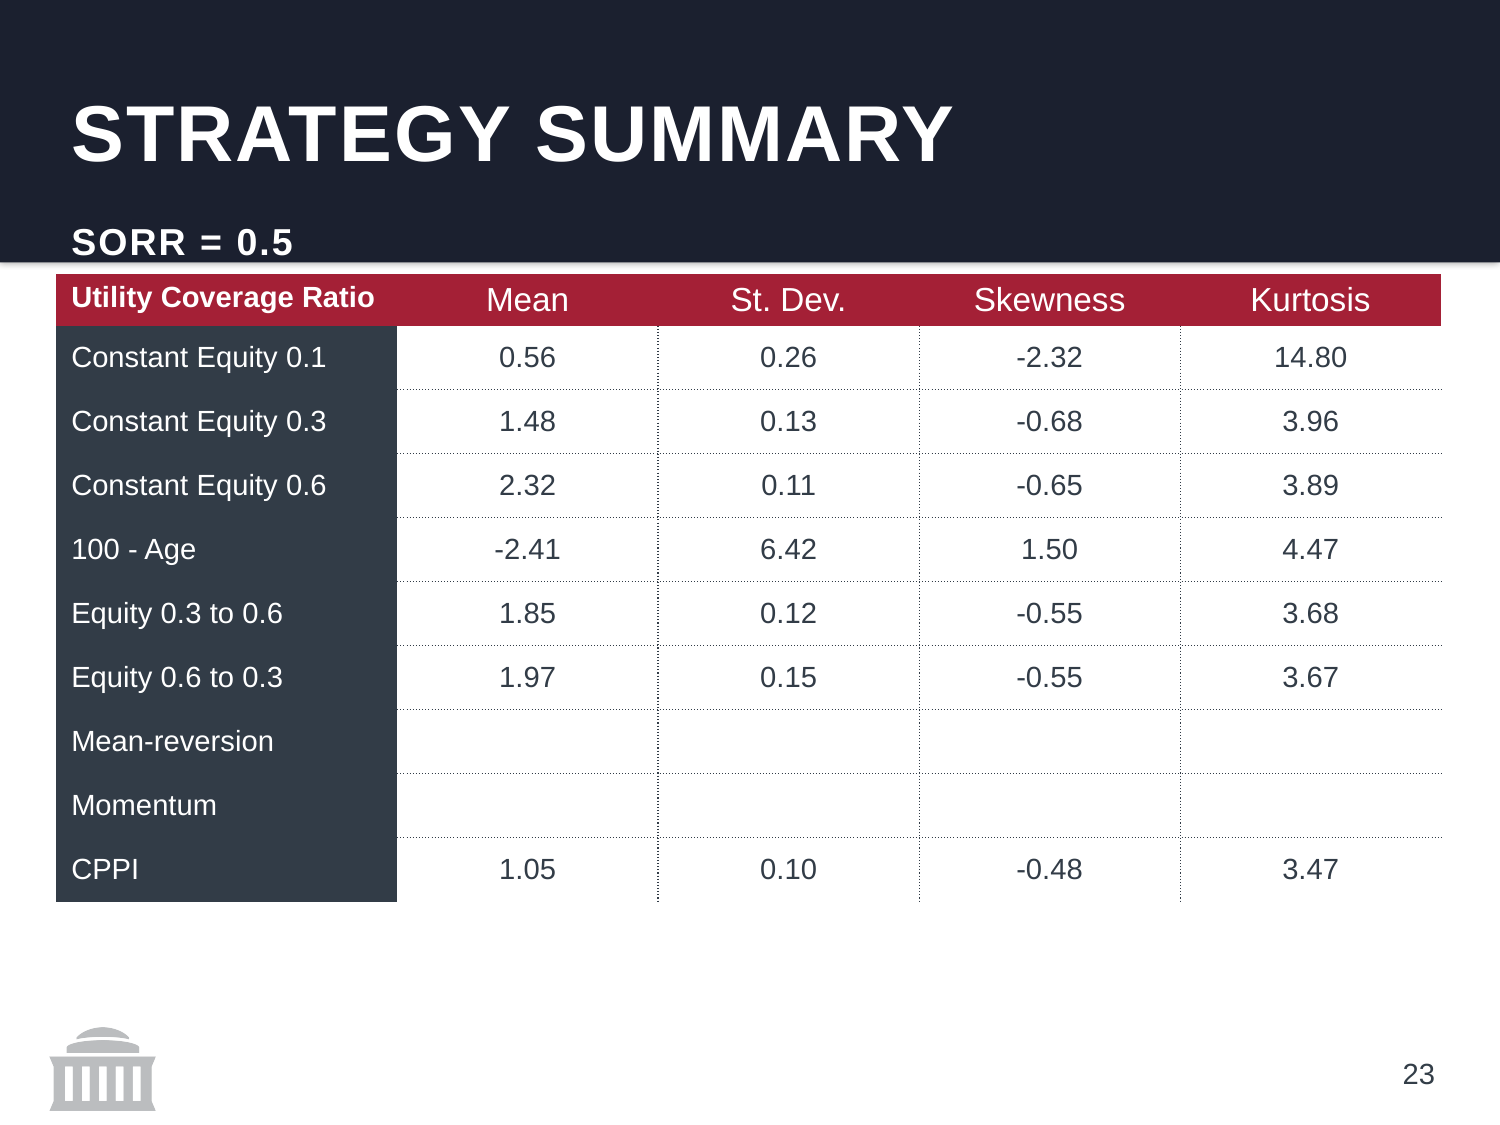

# Strategy Summary
SORR = 0.5
| Utility Coverage Ratio | Mean | St. Dev. | Skewness | Kurtosis |
| --- | --- | --- | --- | --- |
| Constant Equity 0.1 | 0.56 | 0.26 | -2.32 | 14.80 |
| Constant Equity 0.3 | 1.48 | 0.13 | -0.68 | 3.96 |
| Constant Equity 0.6 | 2.32 | 0.11 | -0.65 | 3.89 |
| 100 - Age | -2.41 | 6.42 | 1.50 | 4.47 |
| Equity 0.3 to 0.6 | 1.85 | 0.12 | -0.55 | 3.68 |
| Equity 0.6 to 0.3 | 1.97 | 0.15 | -0.55 | 3.67 |
| Mean-reversion |  |  |  |  |
| Momentum |  |  |  |  |
| CPPI | 1.05 | 0.10 | -0.48 | 3.47 |
23